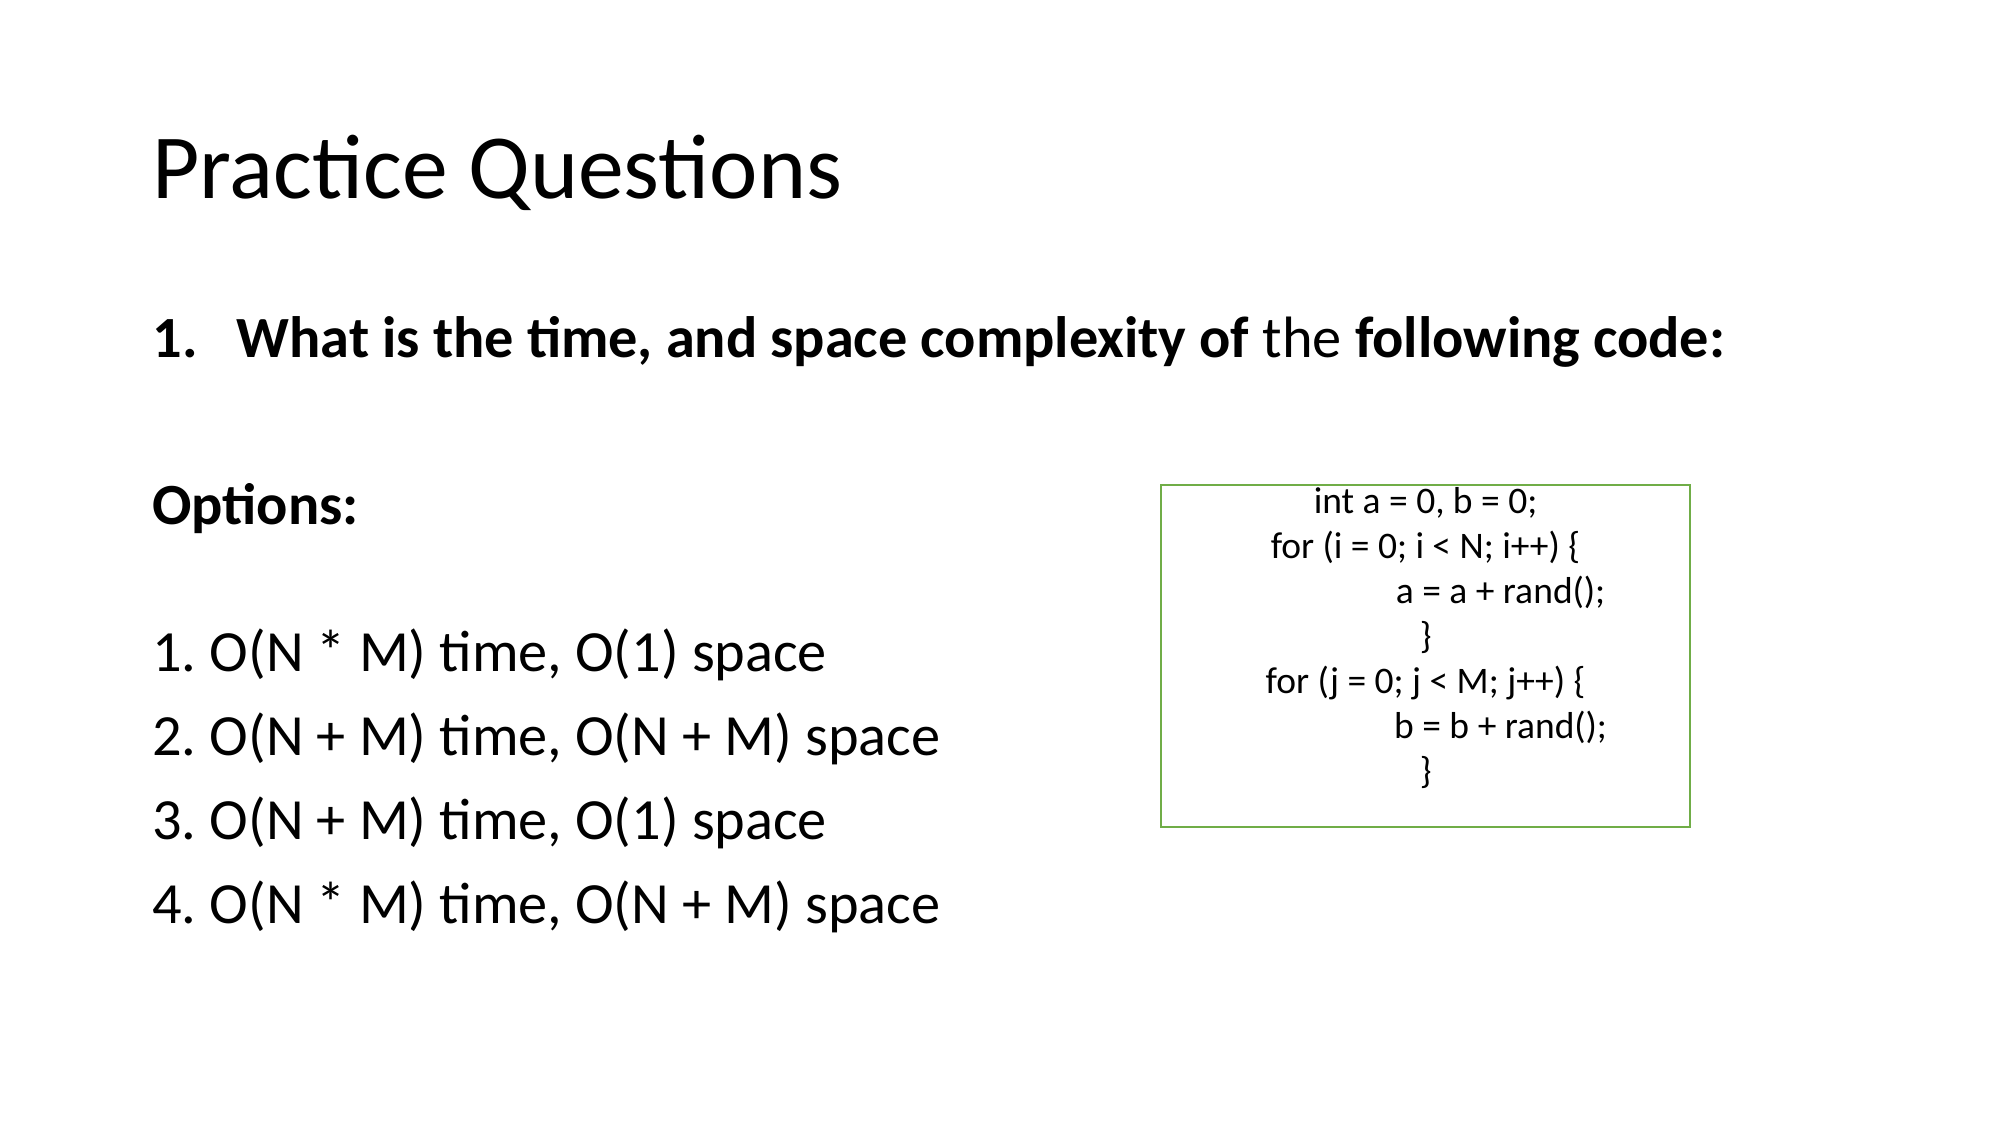

# Practice Questions
What is the time, and space complexity of the following code:

Options:
1. O(N * M) time, O(1) space
2. O(N + M) time, O(N + M) space
3. O(N + M) time, O(1) space
4. O(N * M) time, O(N + M) space

int a = 0, b = 0;
for (i = 0; i < N; i++) {
	a = a + rand();
}
for (j = 0; j < M; j++) {
	b = b + rand();
}